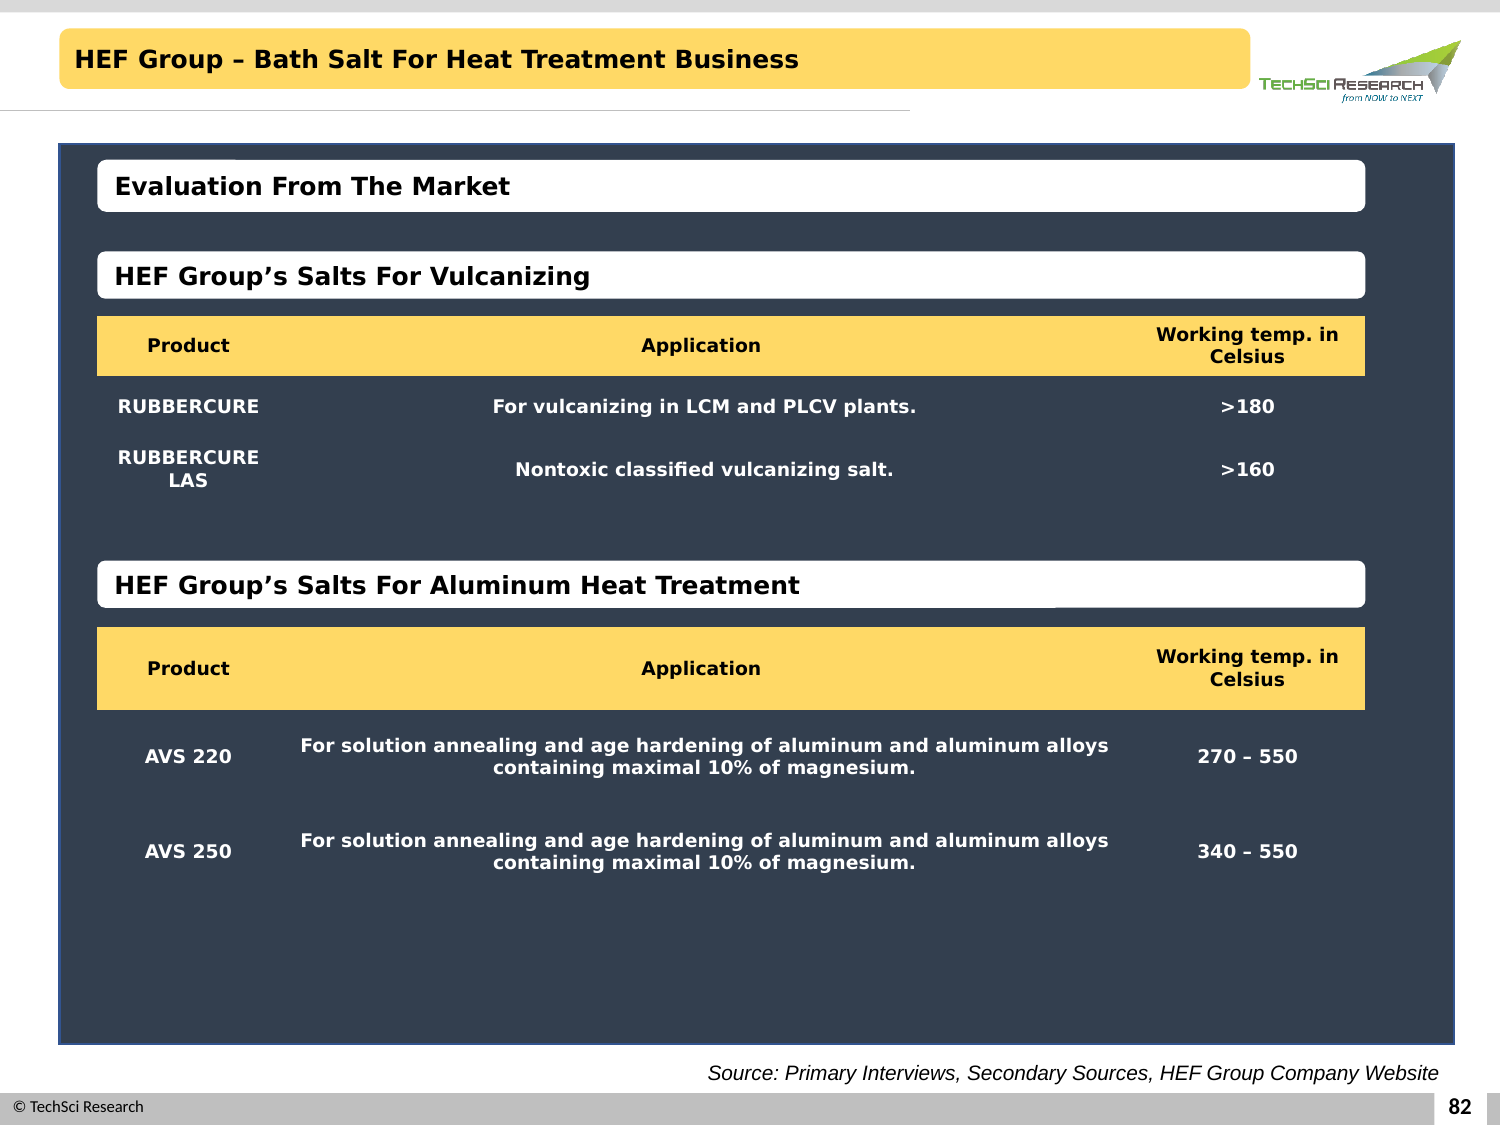

HEF Group – Bath Salt For Heat Treatment Business

Evaluation From The Market
HEF Group’s Salts For Vulcanizing
| Product | Application | Working temp. in Celsius |
| --- | --- | --- |
| RUBBERCURE | For vulcanizing in LCM and PLCV plants. | >180 |
| RUBBERCURE LAS | Nontoxic classified vulcanizing salt. | >160 |
HEF Group’s Salts For Aluminum Heat Treatment
| Product | Application | Working temp. in Celsius |
| --- | --- | --- |
| AVS 220 | For solution annealing and age hardening of aluminum and aluminum alloys containing maximal 10% of magnesium. | 270 – 550 |
| AVS 250 | For solution annealing and age hardening of aluminum and aluminum alloys containing maximal 10% of magnesium. | 340 – 550 |
Source: Primary Interviews, Secondary Sources, HEF Group Company Website